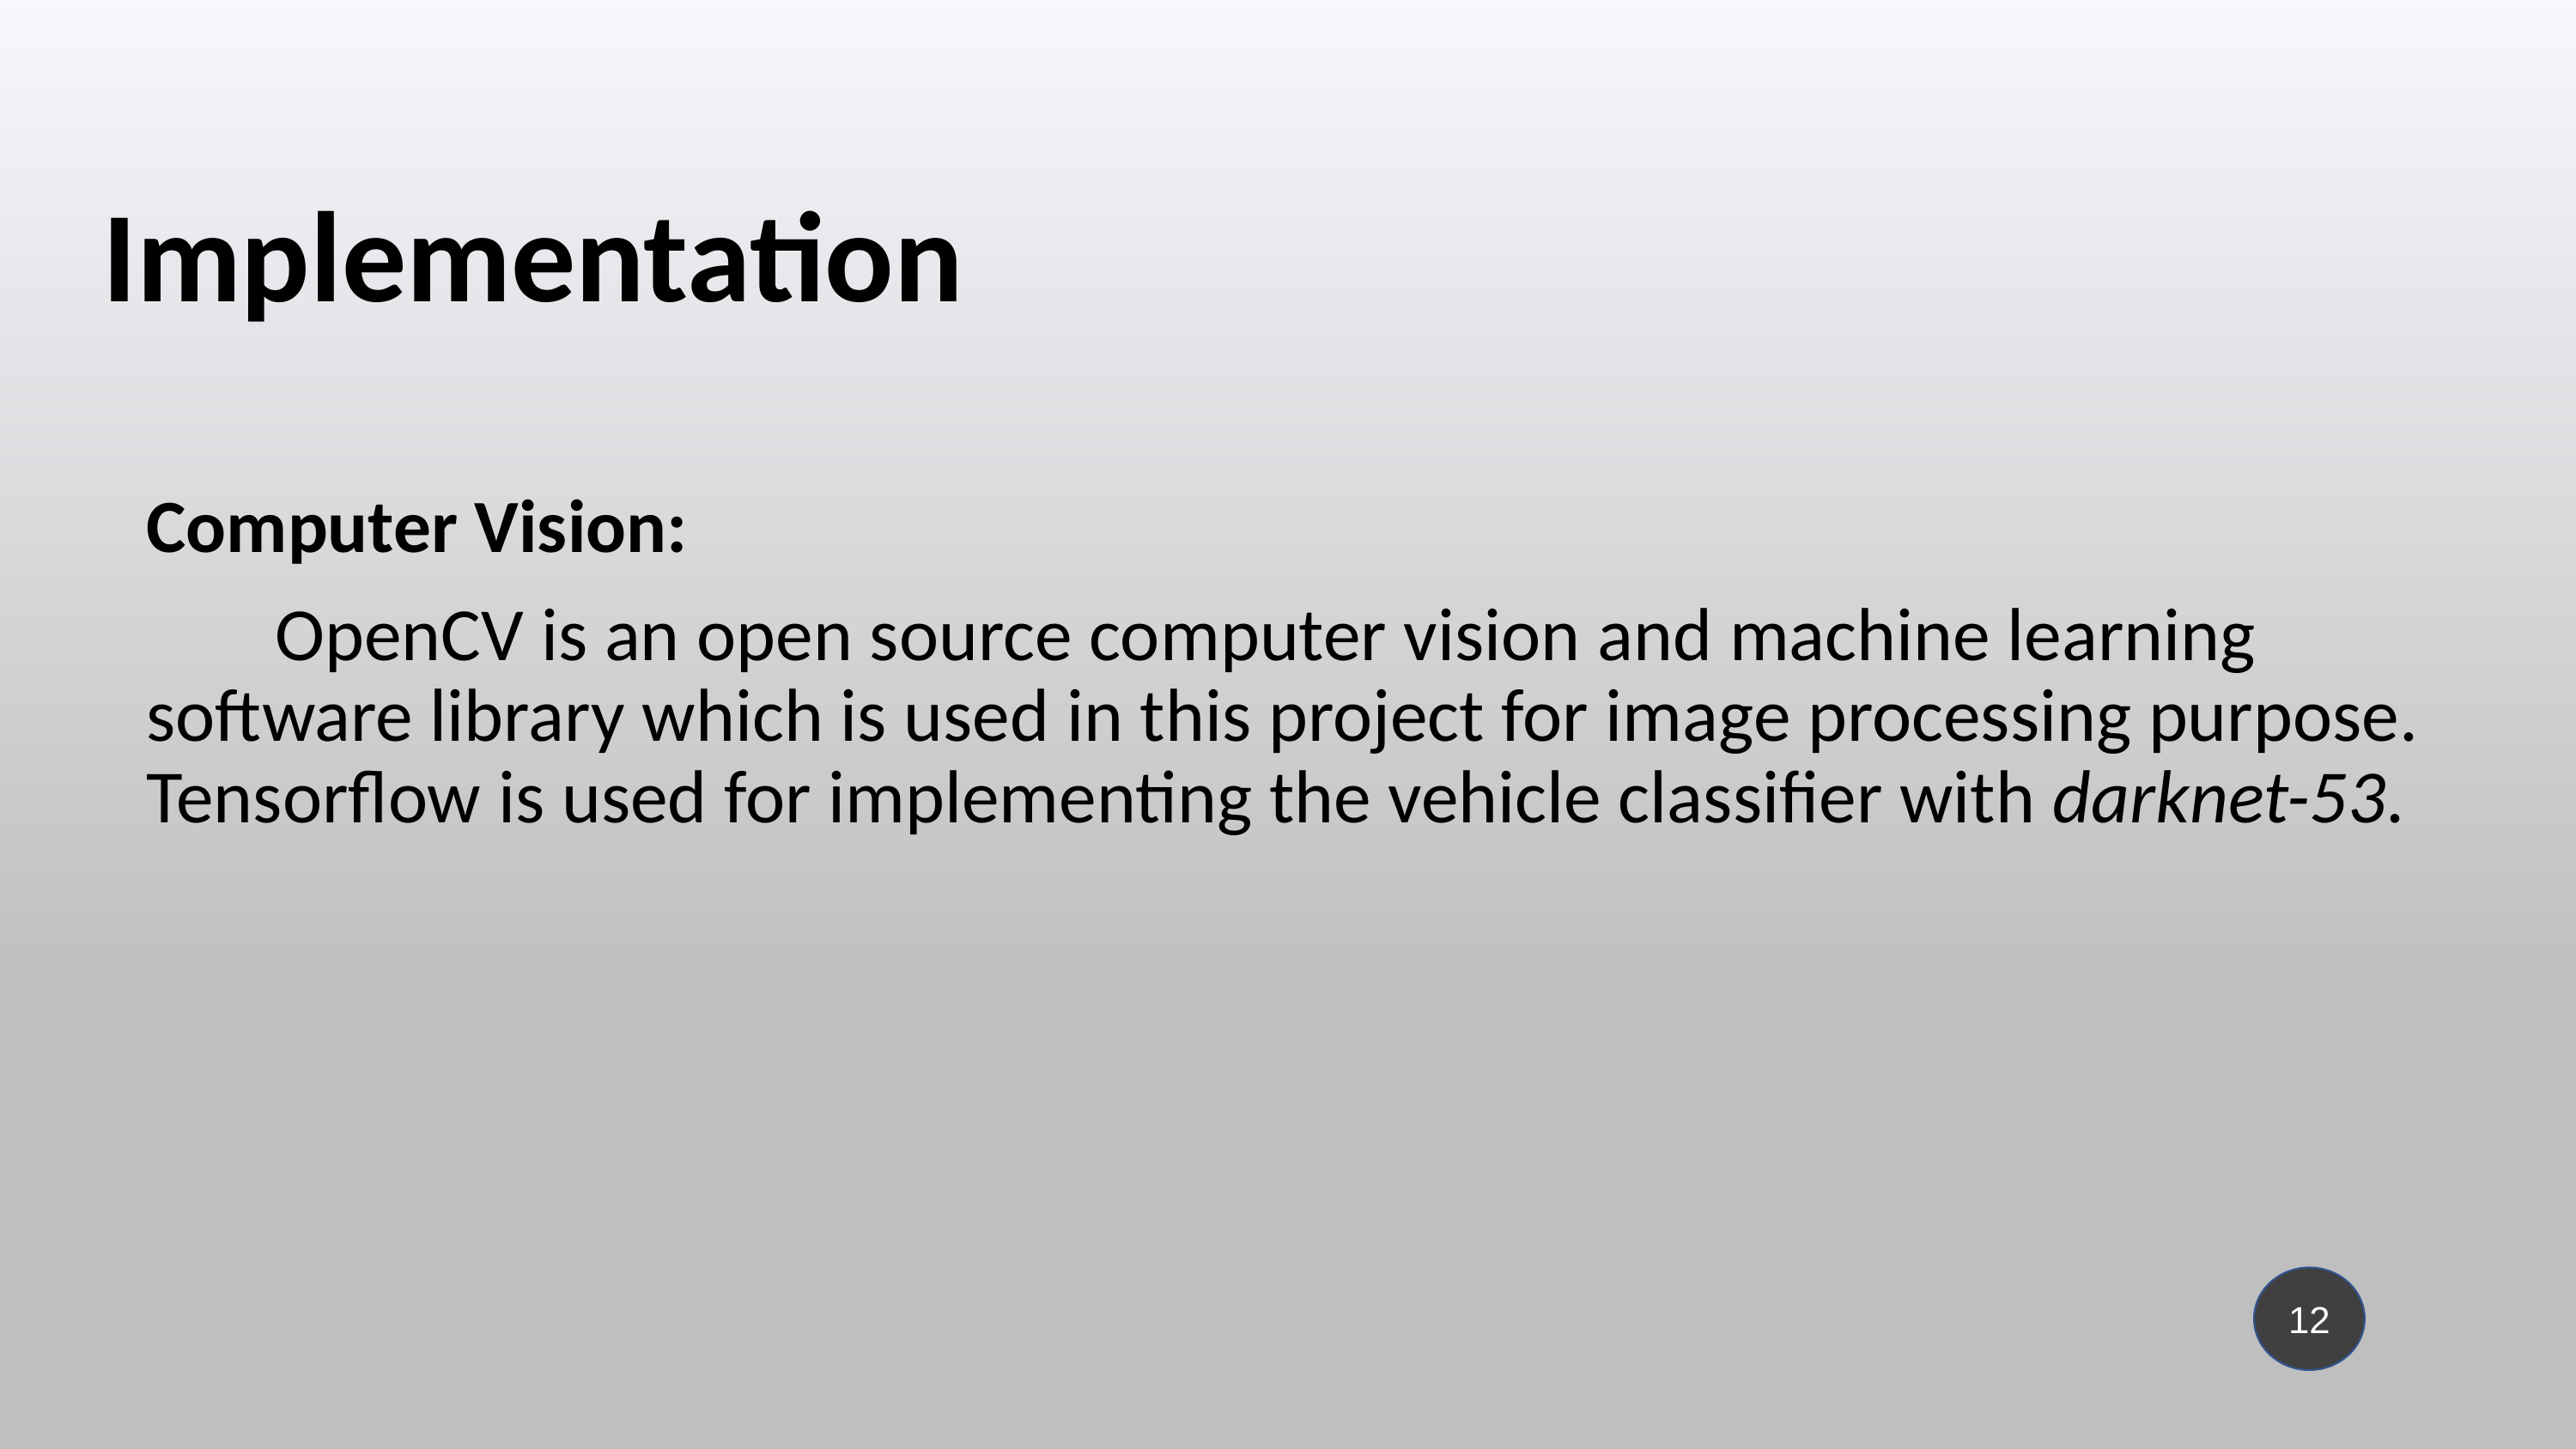

Implementation
Computer Vision:
	OpenCV is an open source computer vision and machine learning software library which is used in this project for image processing purpose. Tensorflow is used for implementing the vehicle classifier with darknet-53.

12